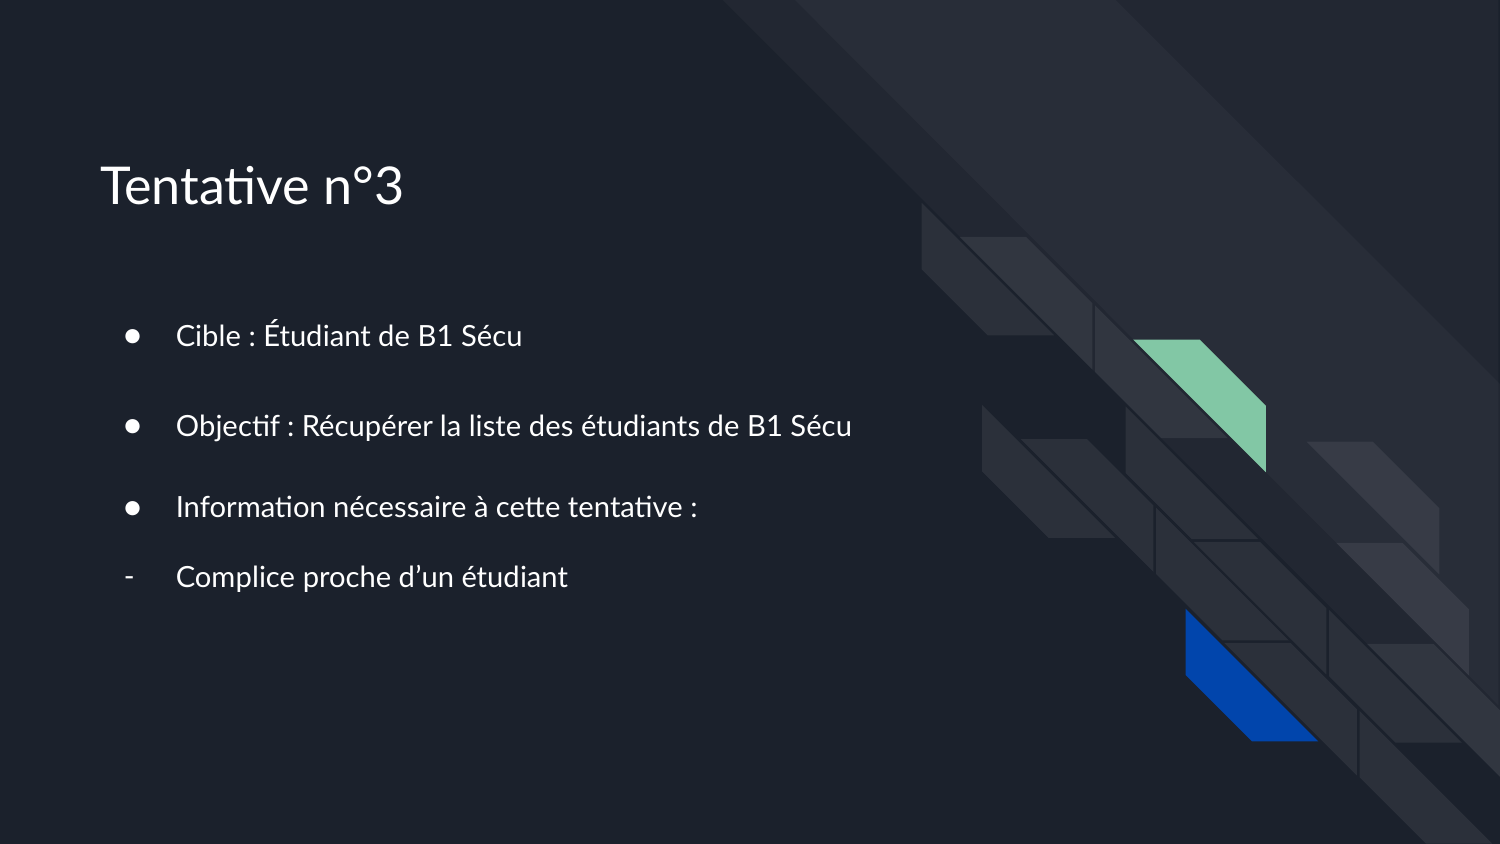

# Tentative n°3
Cible : Étudiant de B1 Sécu
Objectif : Récupérer la liste des étudiants de B1 Sécu
Information nécessaire à cette tentative :

Complice proche d’un étudiant